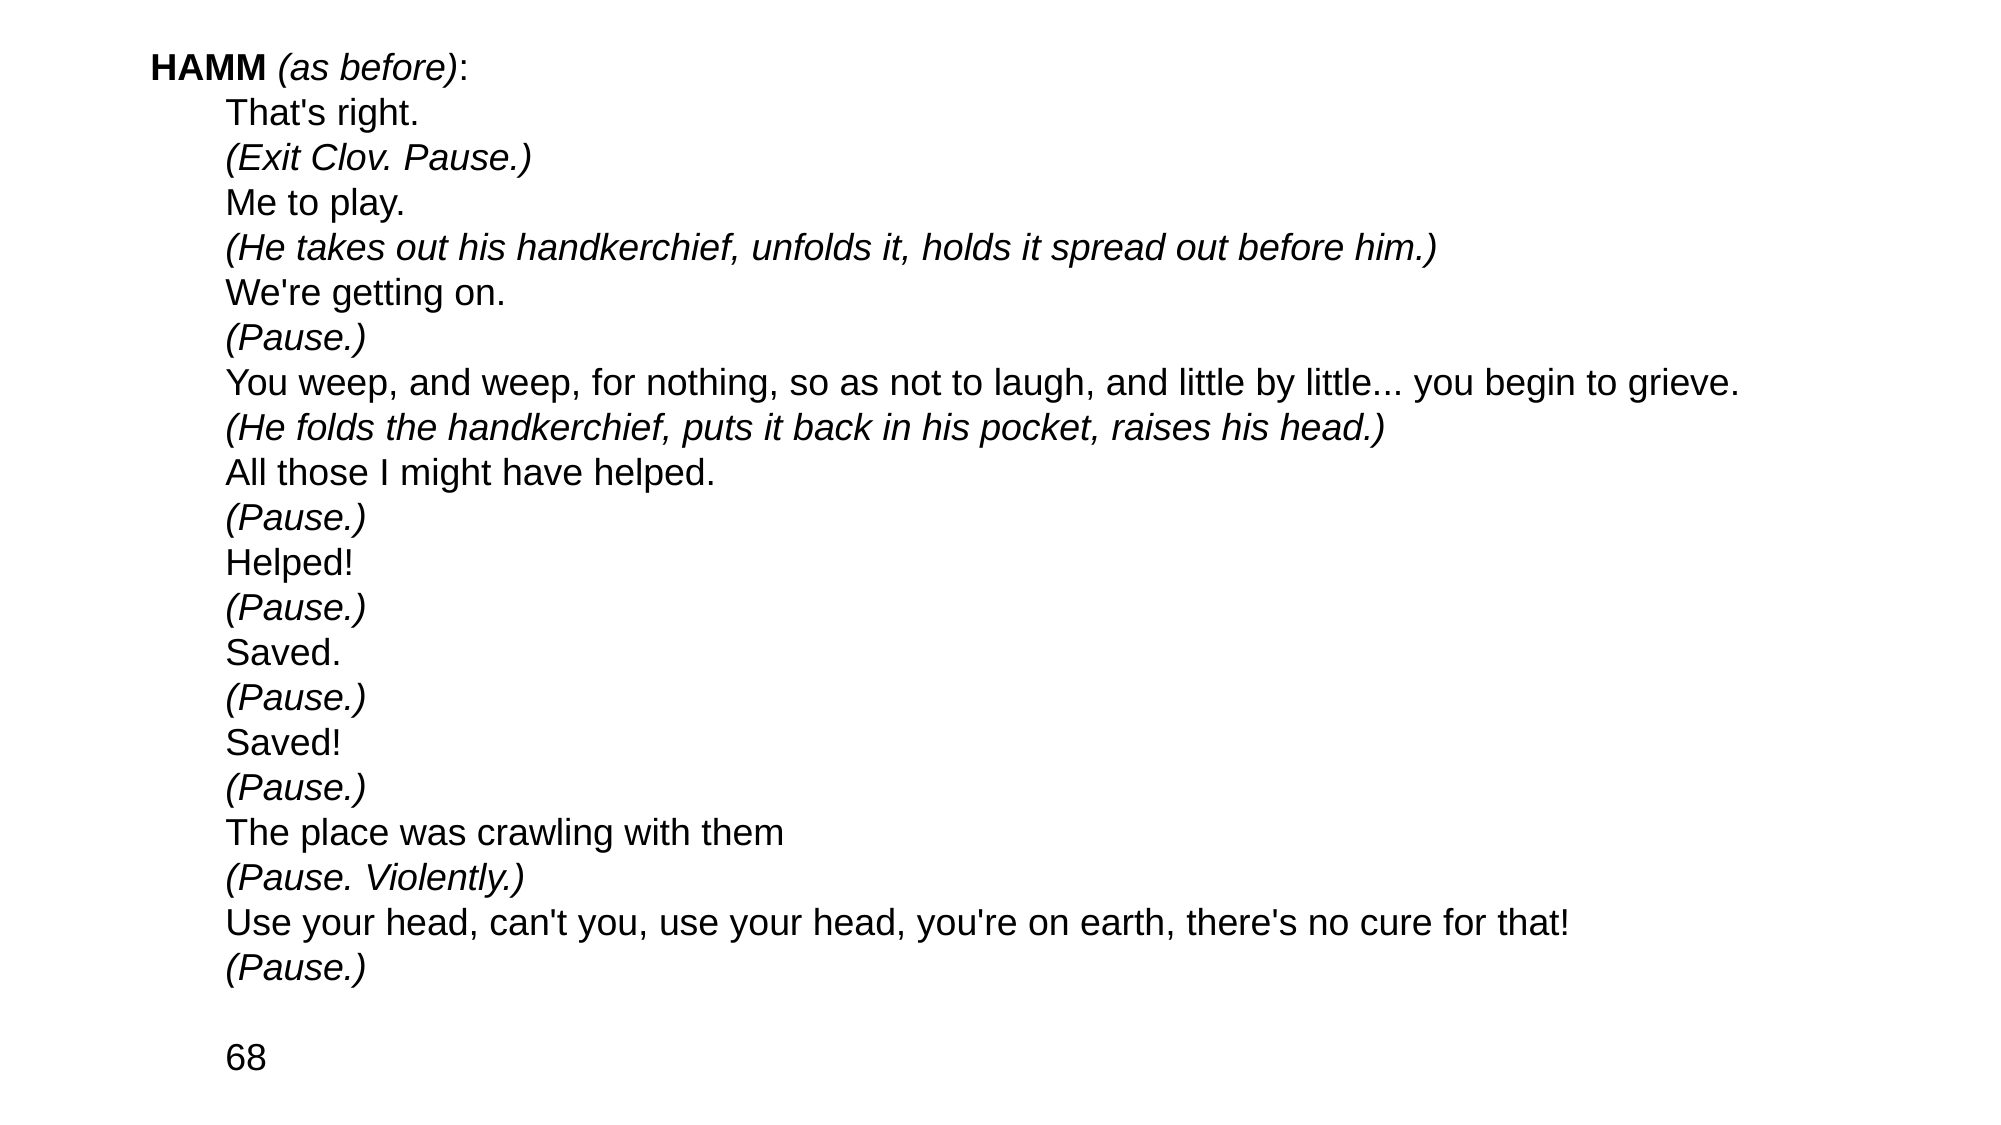

HAMM (as before):
That's right.
(Exit Clov. Pause.)
Me to play.
(He takes out his handkerchief, unfolds it, holds it spread out before him.)
We're getting on.
(Pause.)
You weep, and weep, for nothing, so as not to laugh, and little by little... you begin to grieve.
(He folds the handkerchief, puts it back in his pocket, raises his head.)
All those I might have helped.
(Pause.)
Helped!
(Pause.)
Saved.
(Pause.)
Saved!
(Pause.)
The place was crawling with them
(Pause. Violently.)
Use your head, can't you, use your head, you're on earth, there's no cure for that!
(Pause.)

68